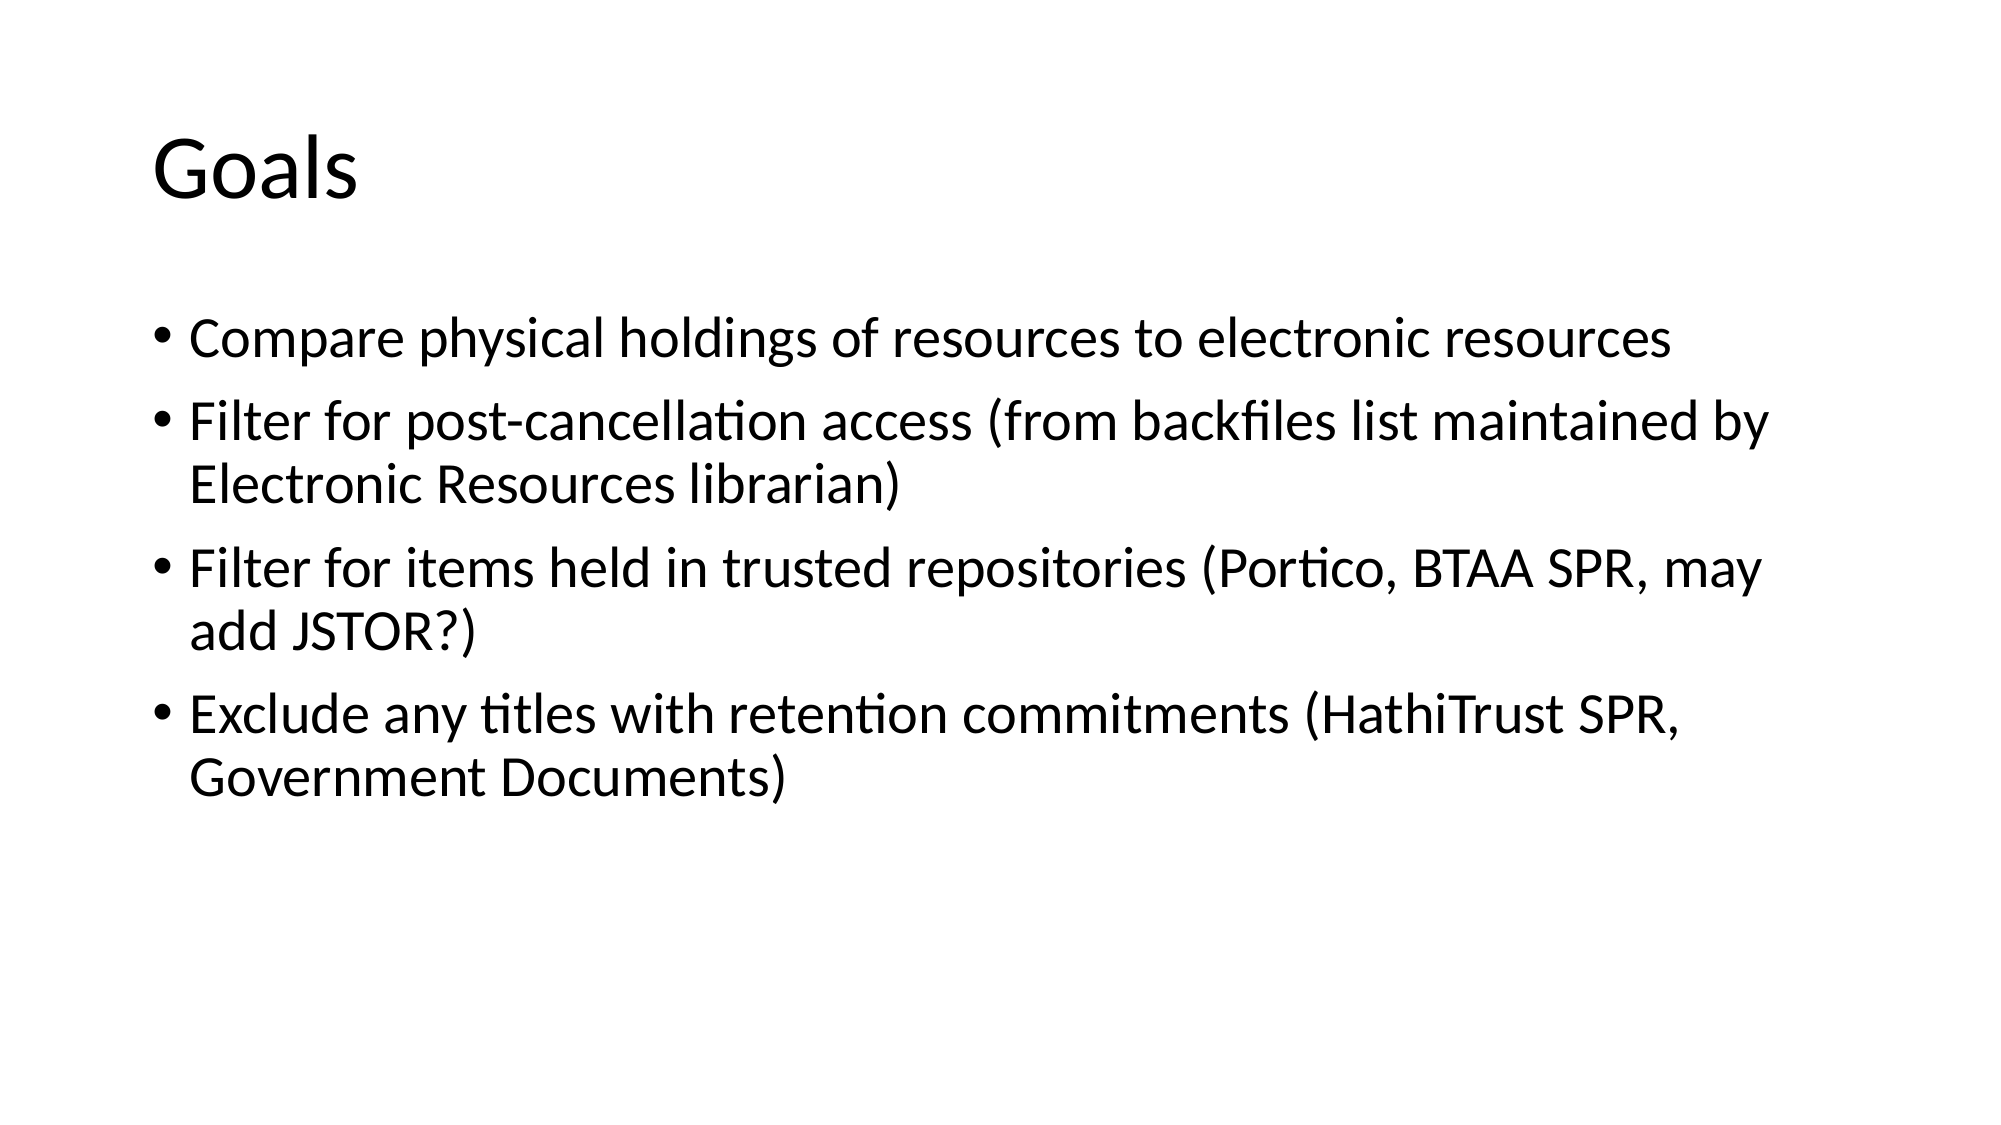

# Goals
Compare physical holdings of resources to electronic resources
Filter for post-cancellation access (from backfiles list maintained by Electronic Resources librarian)
Filter for items held in trusted repositories (Portico, BTAA SPR, may add JSTOR?)
Exclude any titles with retention commitments (HathiTrust SPR, Government Documents)